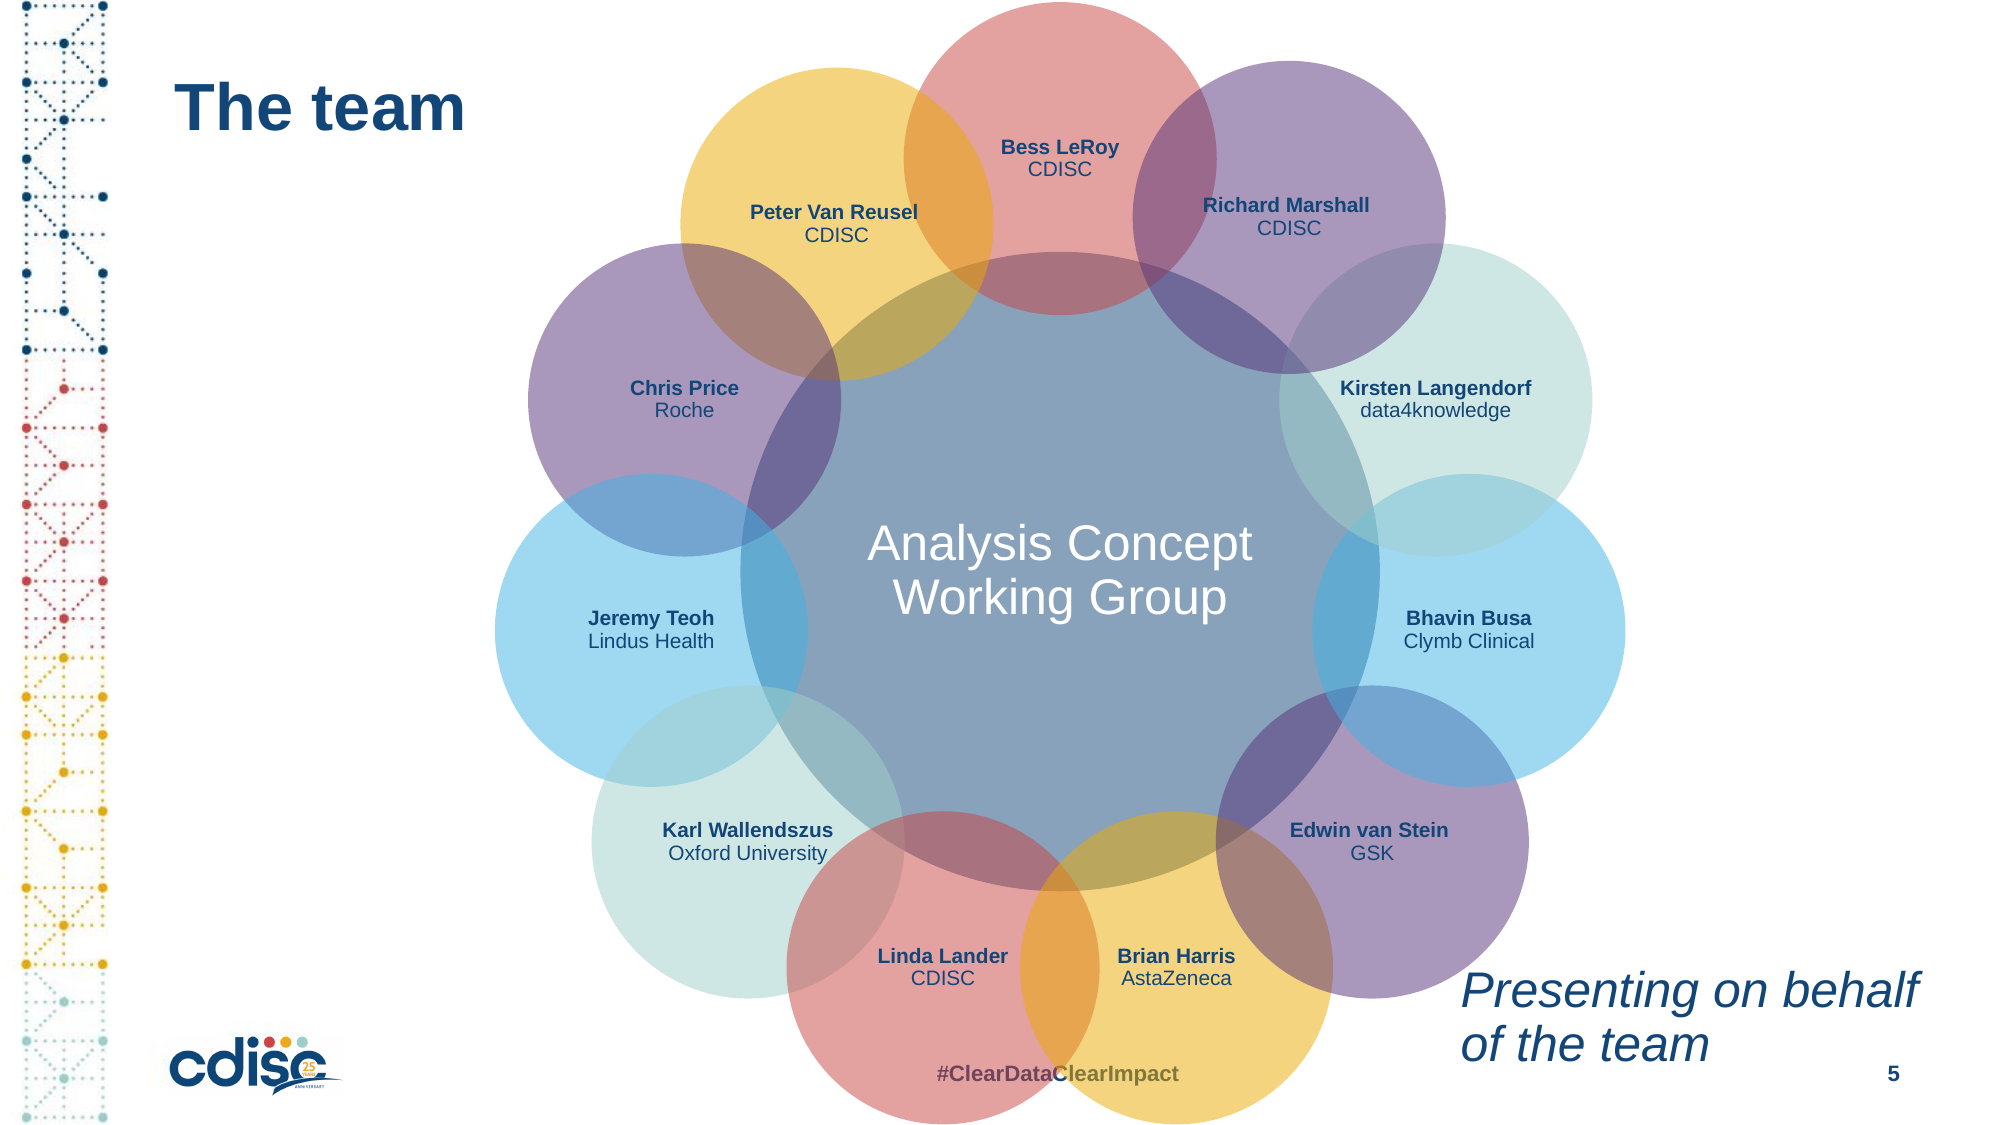

# The team
Analysis Concept Working Group
Bess LeRoy
CDISC
Peter Van Reusel
CDISC
Chris Price
Roche
Jeremy Teoh
Lindus Health
Karl Wallendszus
Oxford University
Linda Lander
CDISC
Brian Harris
AstaZeneca
Edwin van Stein
GSK
Bhavin Busa
Clymb Clinical
Kirsten Langendorf
data4knowledge
Richard Marshall
CDISC
Presenting on behalf of the team
#ClearDataClearImpact
5